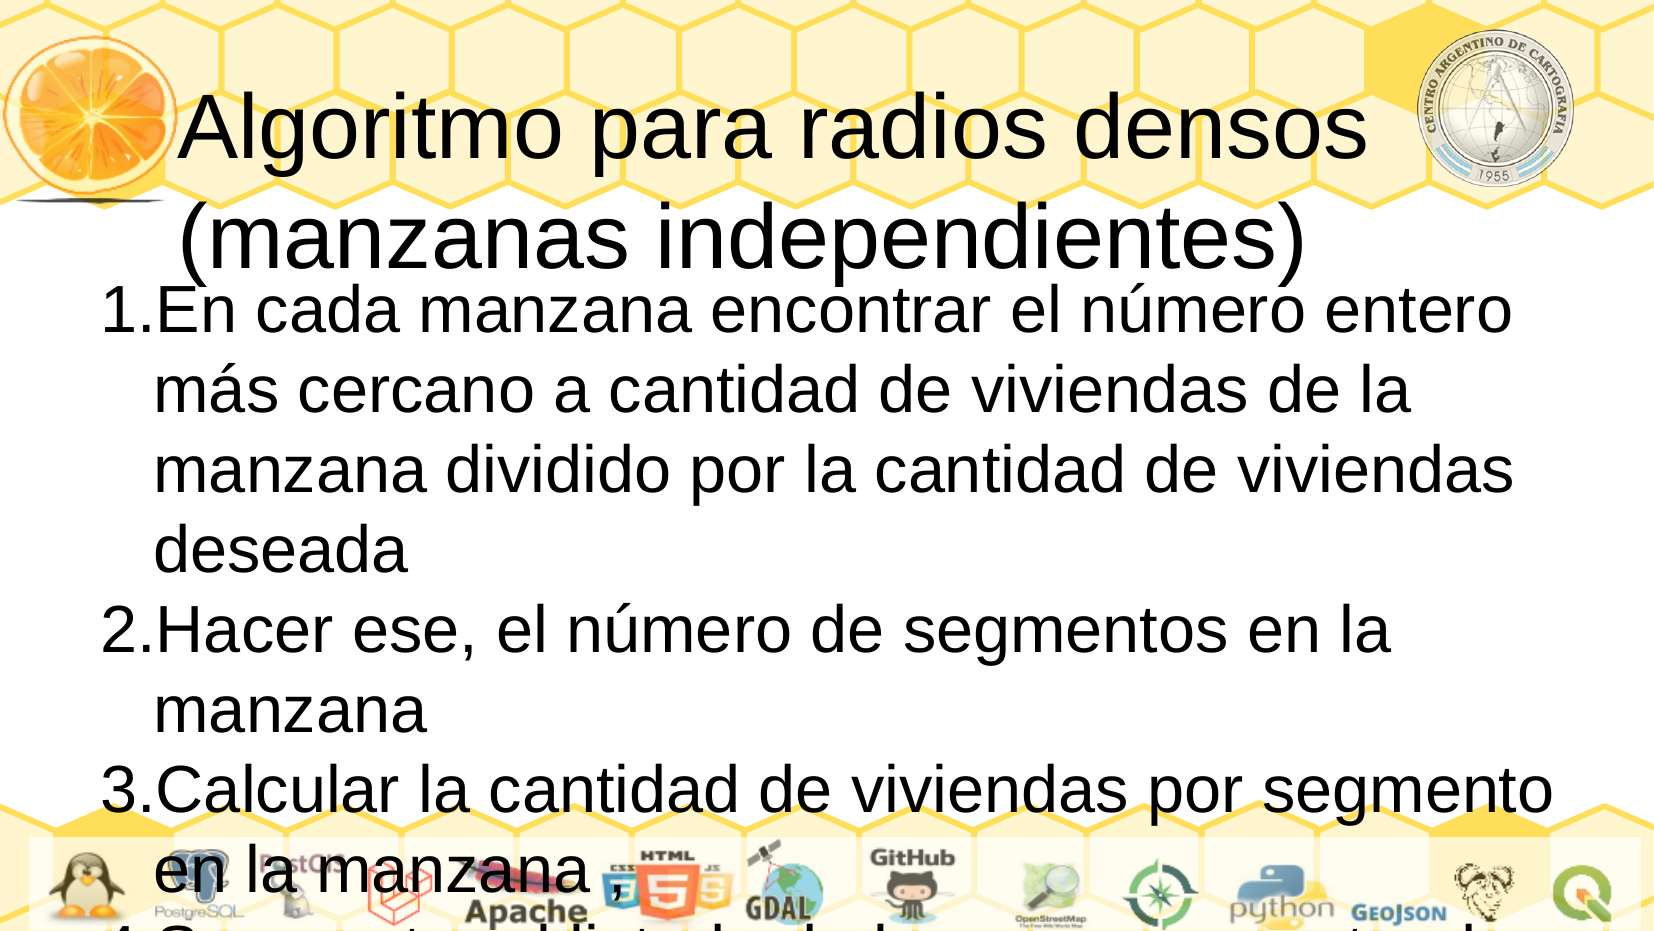

# Algoritmo para radios densos (manzanas independientes)
En cada manzana encontrar el número entero  más cercano a cantidad de viviendas de la manzana dividido por la cantidad de viviendas deseada
Hacer ese, el número de segmentos en la manzana
Calcular la cantidad de viviendas por segmento en la manzana ,
Segmentar el listado de la manzana  cortando a pisos enteros, avanzando con segmentos de cantidad de viviendas lo más cercano a  posible